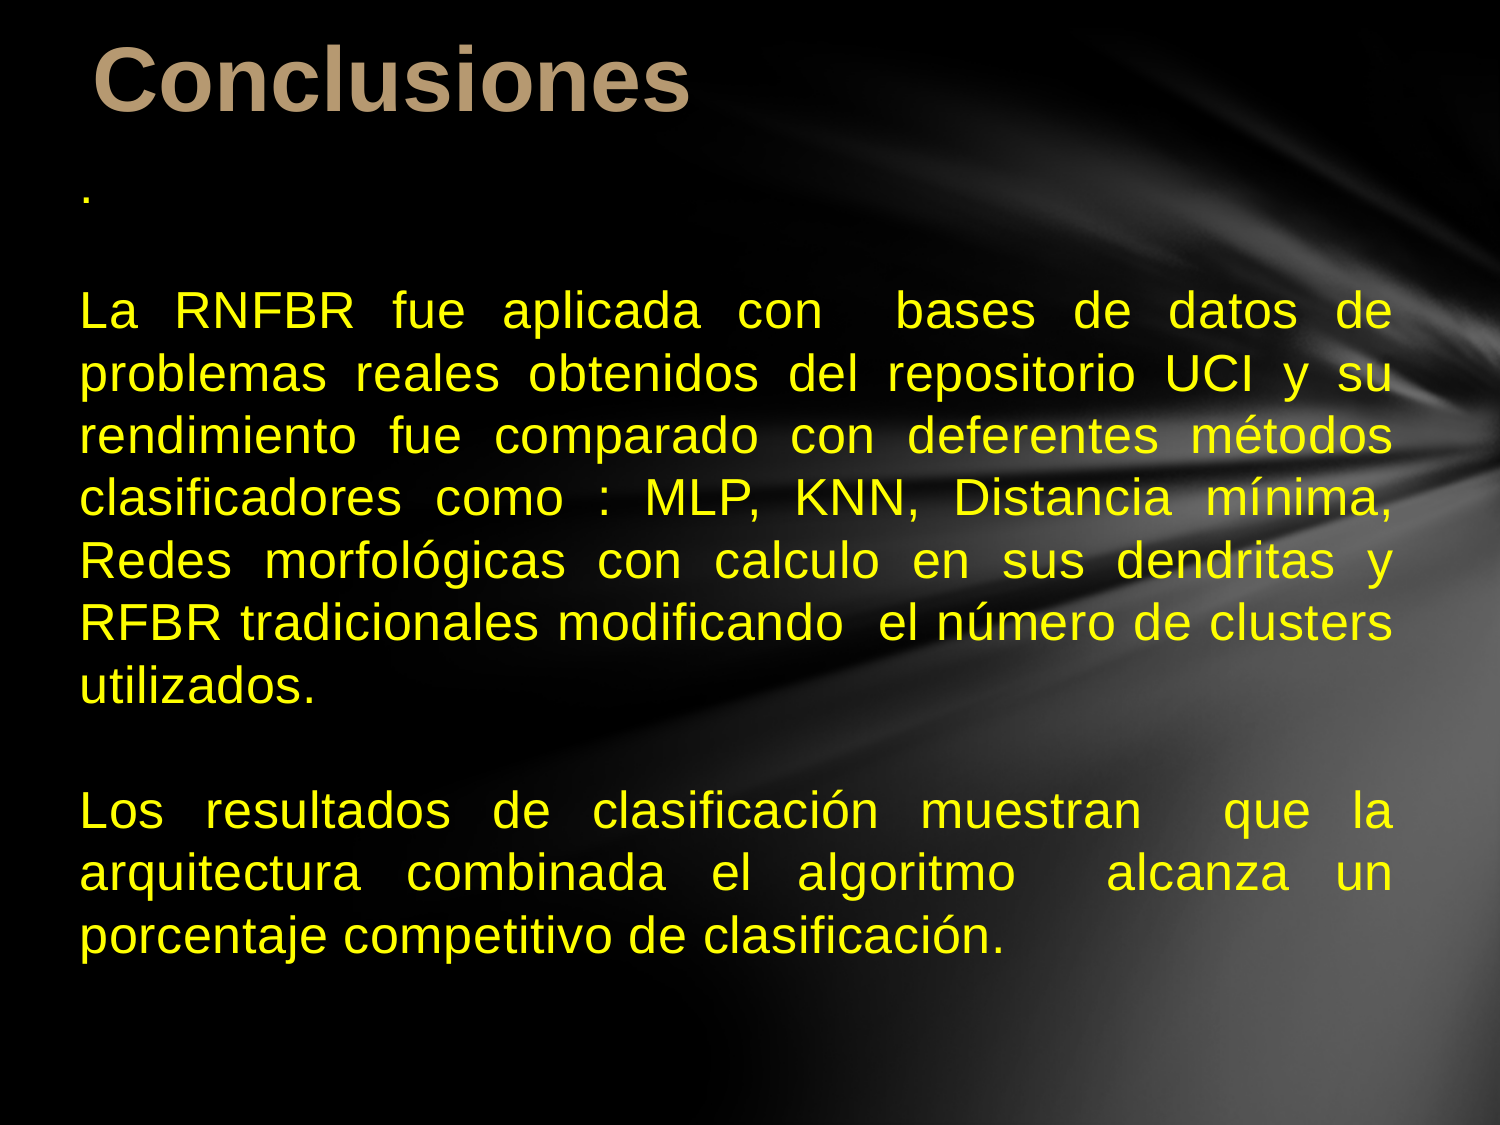

Conclusiones
.

La RNFBR fue aplicada con  bases de datos de problemas reales obtenidos del repositorio UCI y su rendimiento fue comparado con deferentes métodos clasificadores como : MLP, KNN, Distancia mínima, Redes morfológicas con calculo en sus dendritas y RFBR tradicionales modificando  el número de clusters utilizados.

Los resultados de clasificación muestran  que la arquitectura combinada el algoritmo  alcanza un porcentaje competitivo de clasificación.